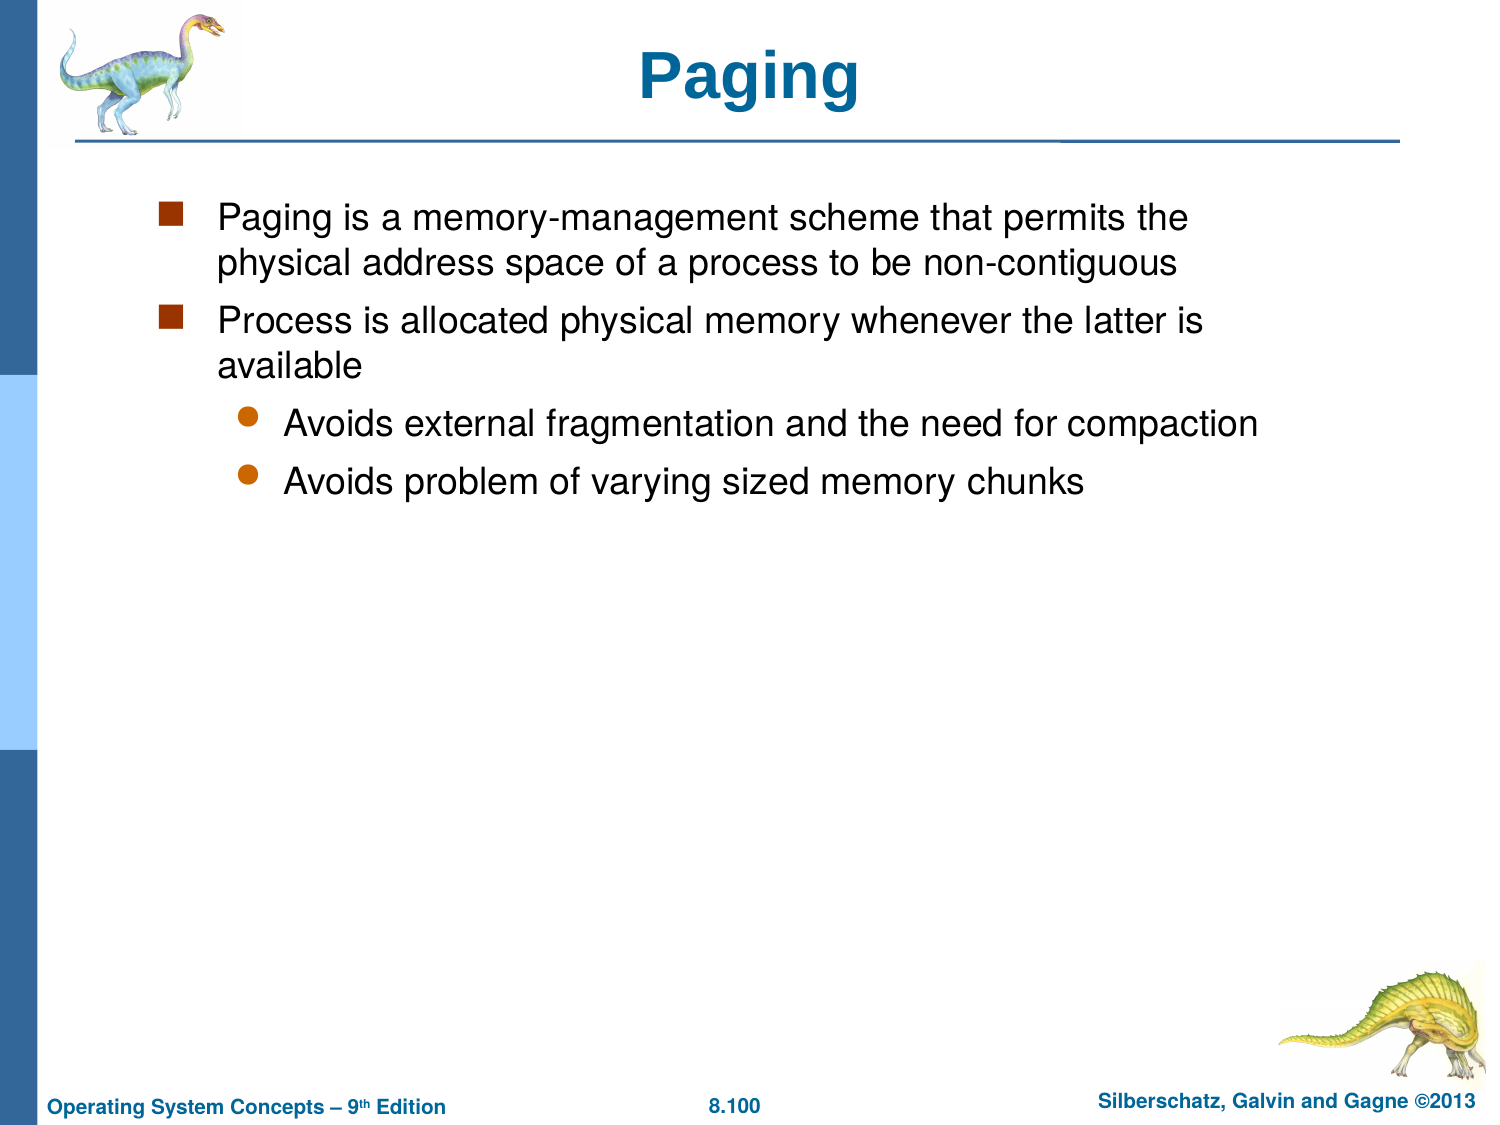

# Paging
Paging is a memory-management scheme that permits the physical address space of a process to be non-contiguous
Process is allocated physical memory whenever the latter is available
Avoids external fragmentation and the need for compaction
Avoids problem of varying sized memory chunks